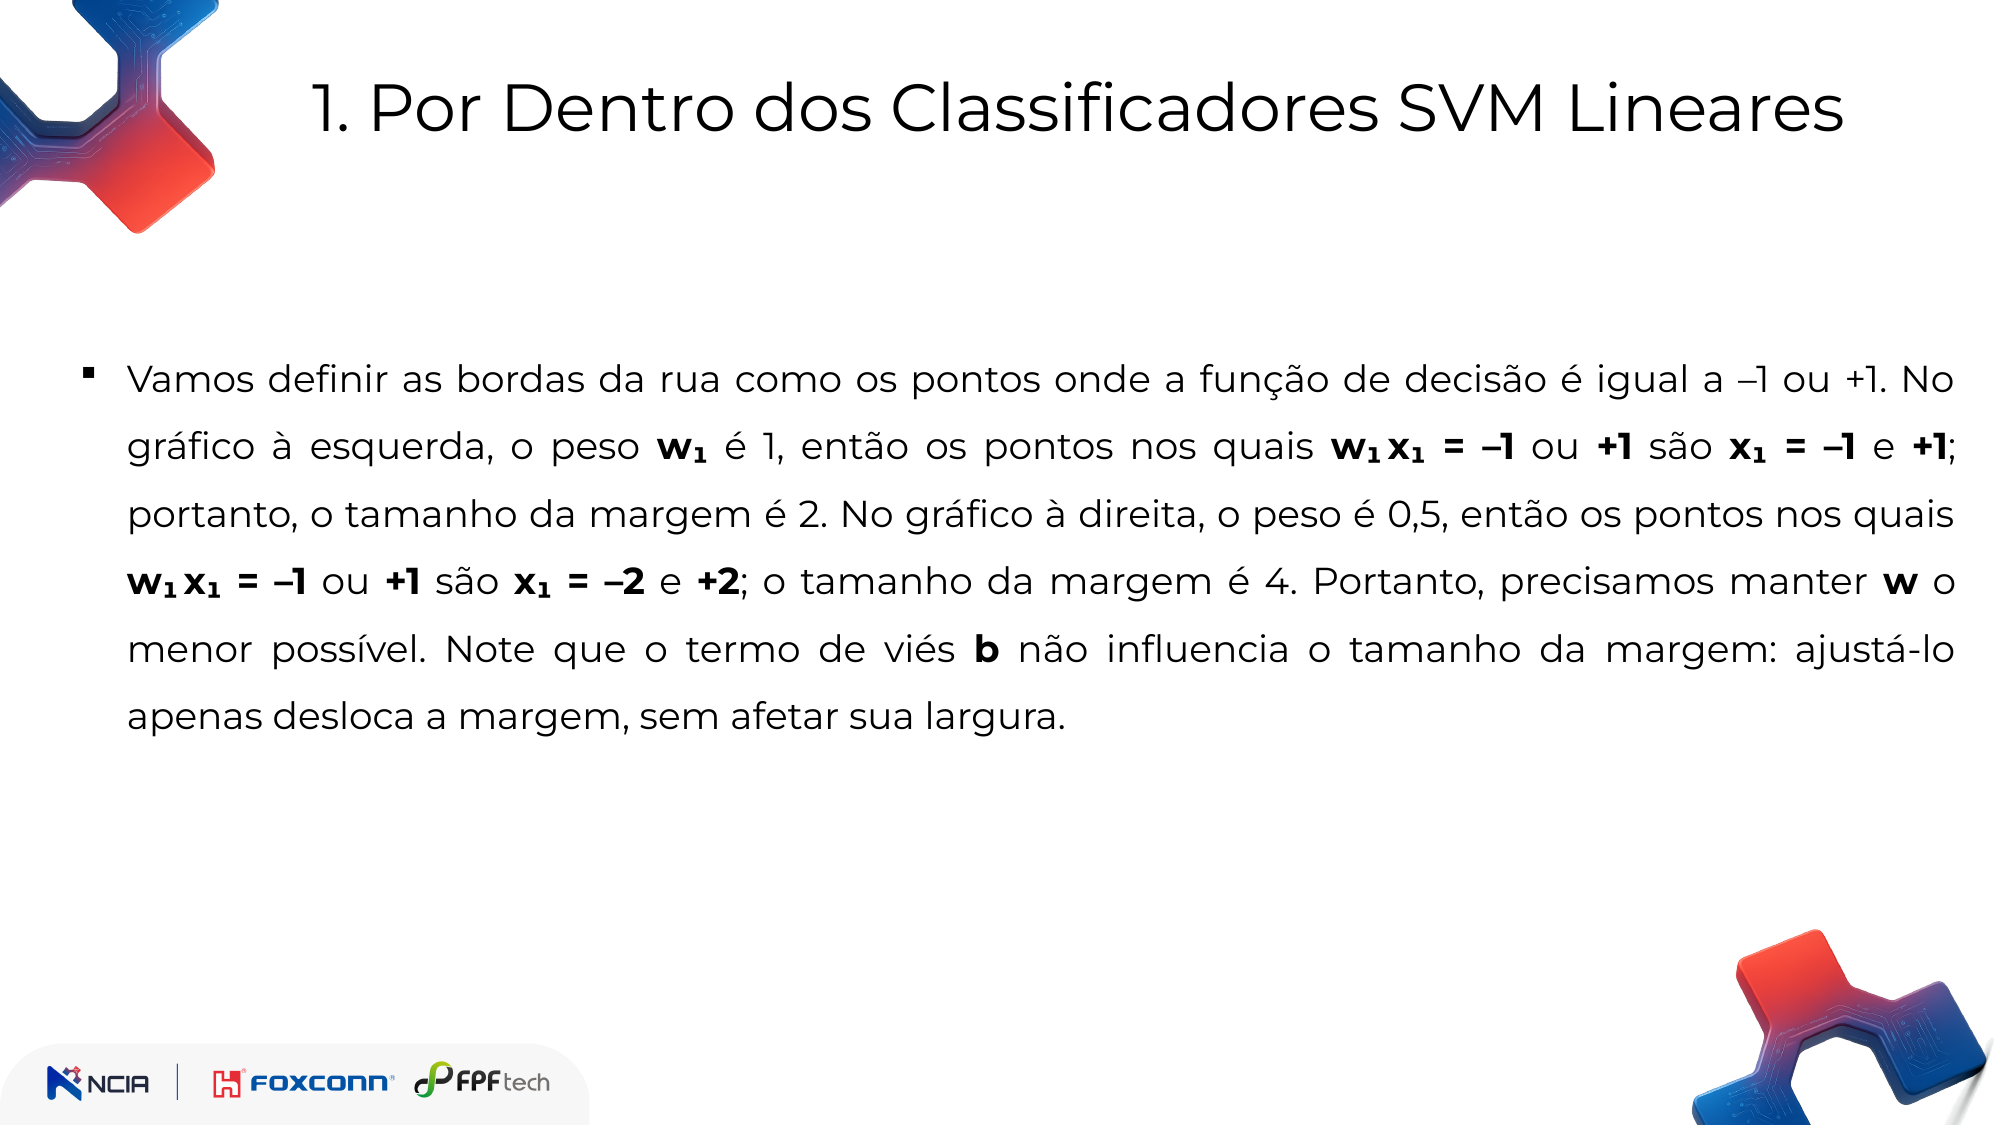

1. Por Dentro dos Classificadores SVM Lineares

Vamos definir as bordas da rua como os pontos onde a função de decisão é igual a –1 ou +1. No gráfico à esquerda, o peso w₁ é 1, então os pontos nos quais w₁ x₁ = –1 ou +1 são x₁ = –1 e +1; portanto, o tamanho da margem é 2. No gráfico à direita, o peso é 0,5, então os pontos nos quais w₁ x₁ = –1 ou +1 são x₁ = –2 e +2; o tamanho da margem é 4. Portanto, precisamos manter w o menor possível. Note que o termo de viés b não influencia o tamanho da margem: ajustá-lo apenas desloca a margem, sem afetar sua largura.